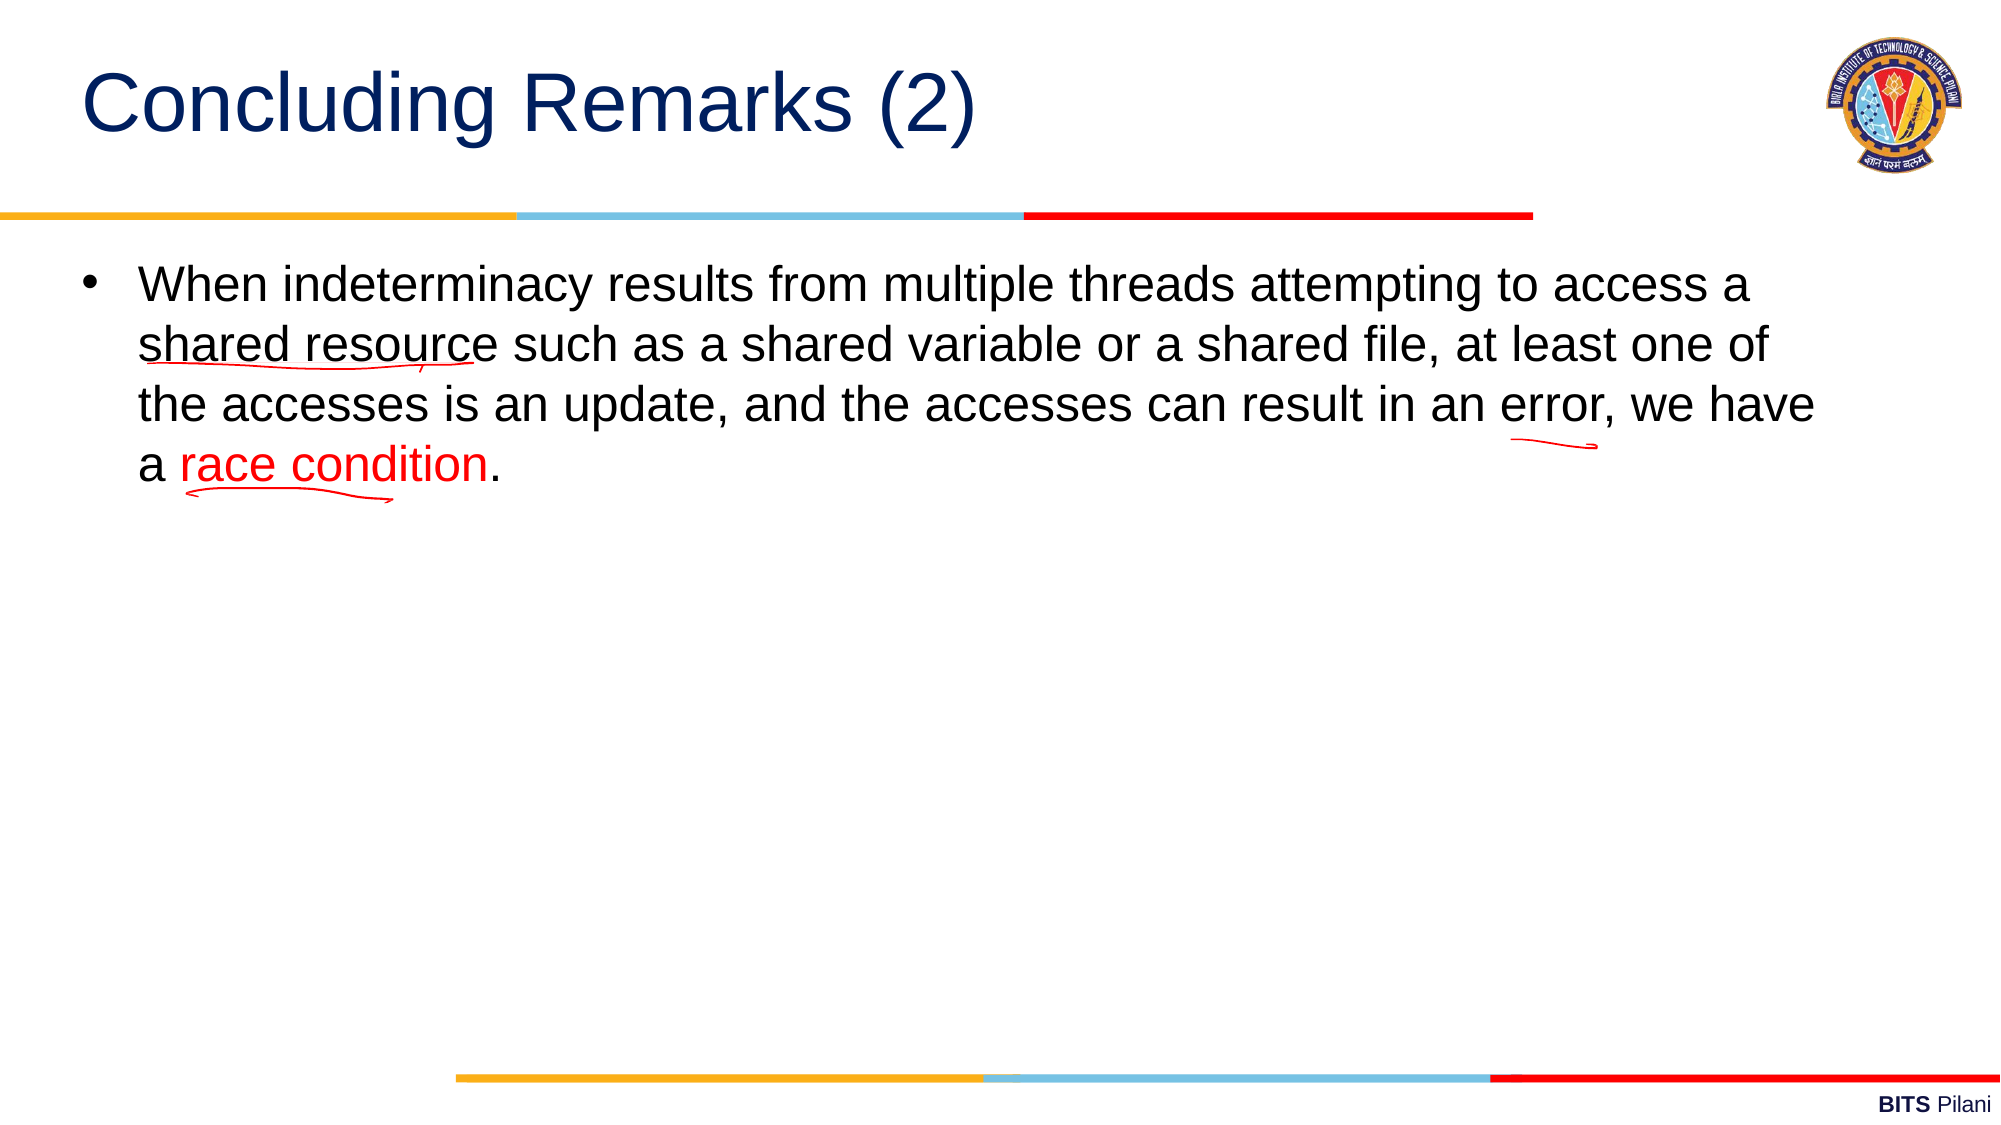

# Concluding Remarks (2)
When indeterminacy results from multiple threads attempting to access a shared resource such as a shared variable or a shared file, at least one of the accesses is an update, and the accesses can result in an error, we have a race condition.

BITS Pilani